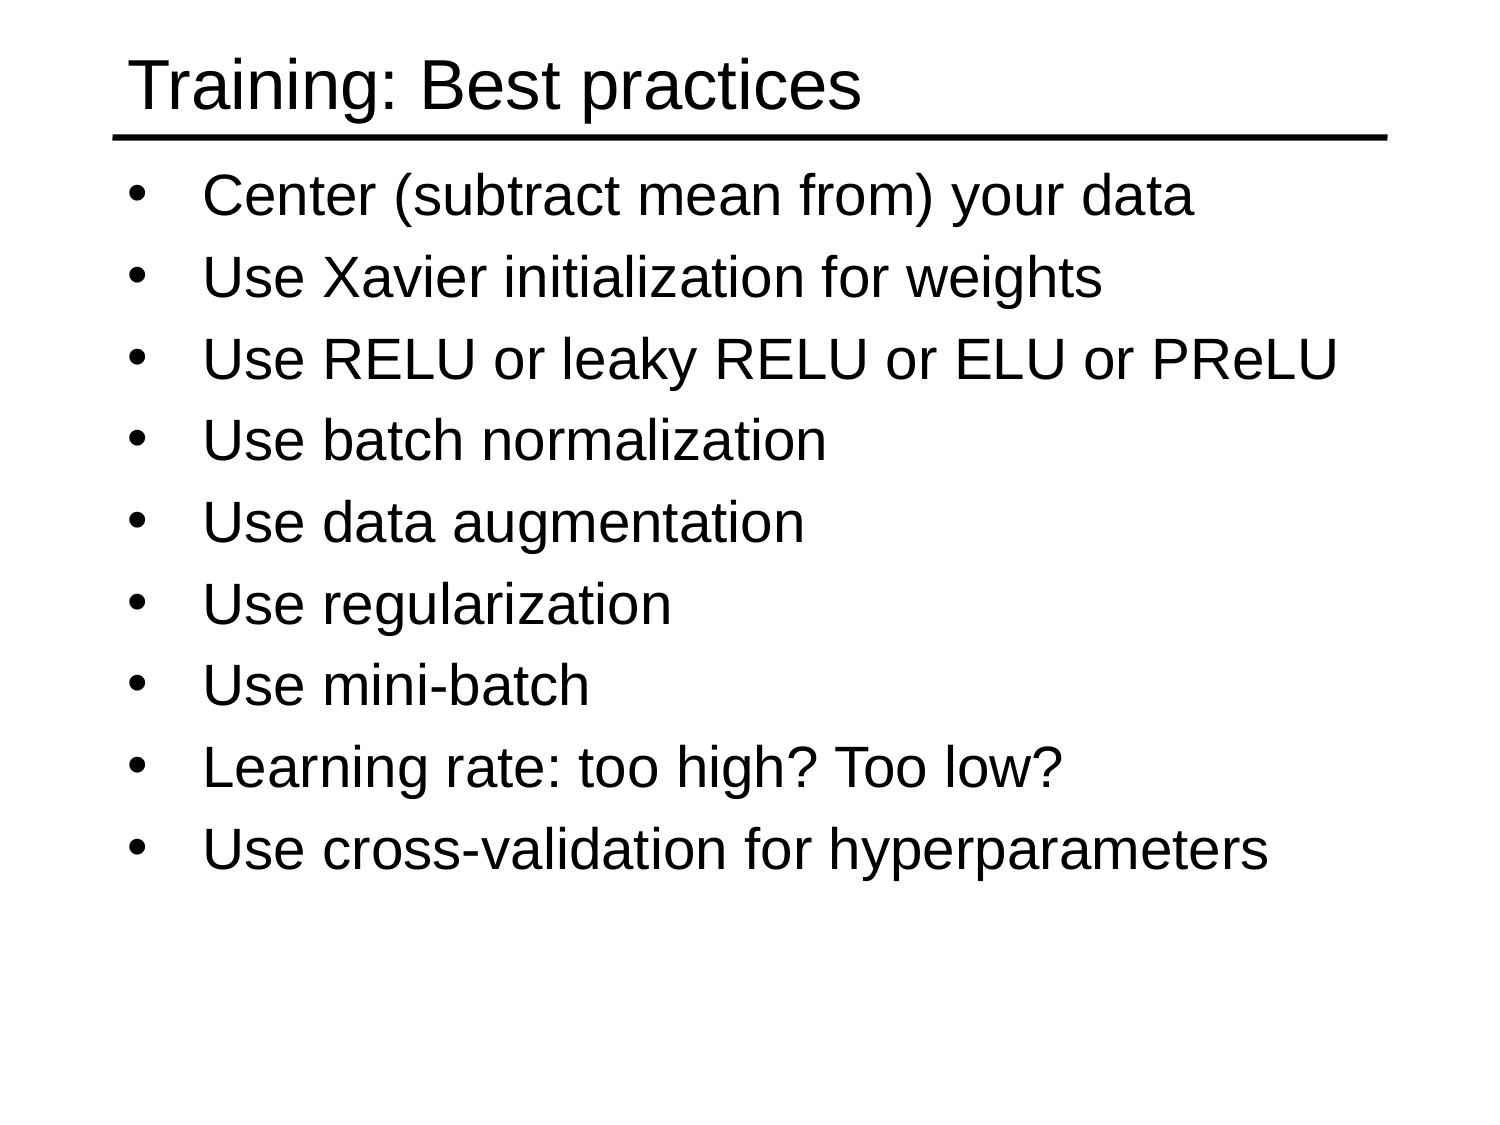

# Training: Best practices
Center (subtract mean from) your data
Use Xavier initialization for weights
Use RELU or leaky RELU or ELU or PReLU
Use batch normalization
Use data augmentation
Use regularization
Use mini-batch
Learning rate: too high? Too low?
Use cross-validation for hyperparameters